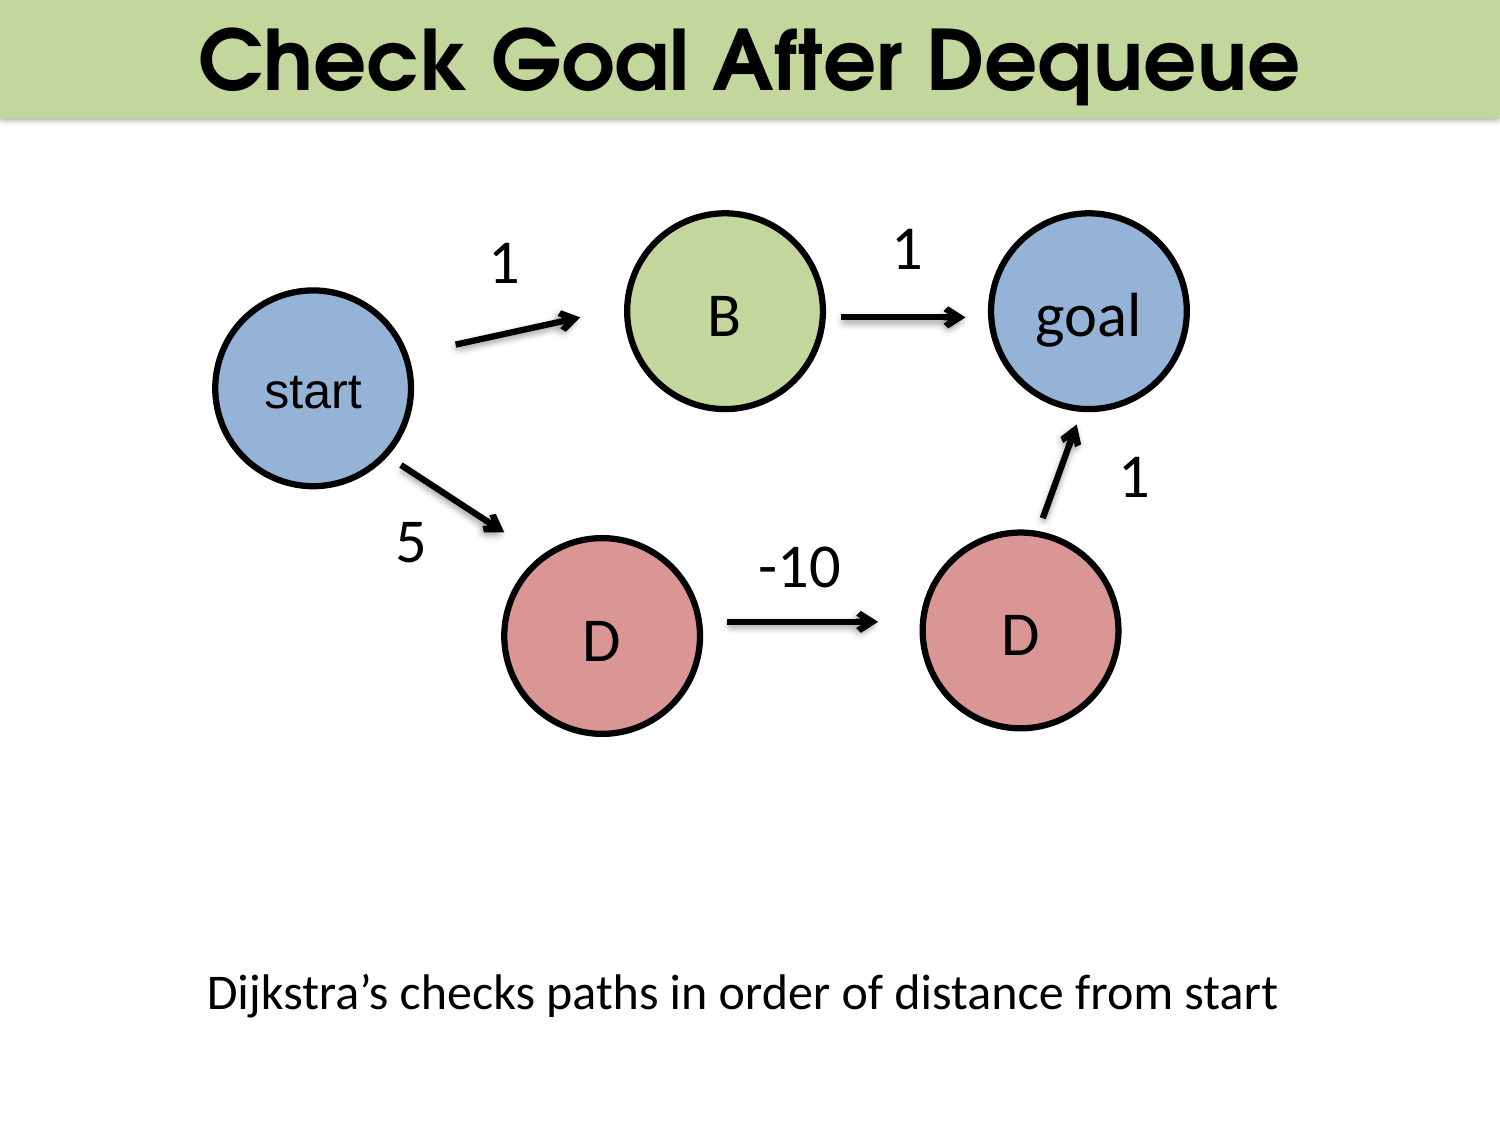

Check Goal After Dequeue
1
1
B
goal
start
1
5
-10
D
D
Dijkstra’s checks paths in order of distance from start